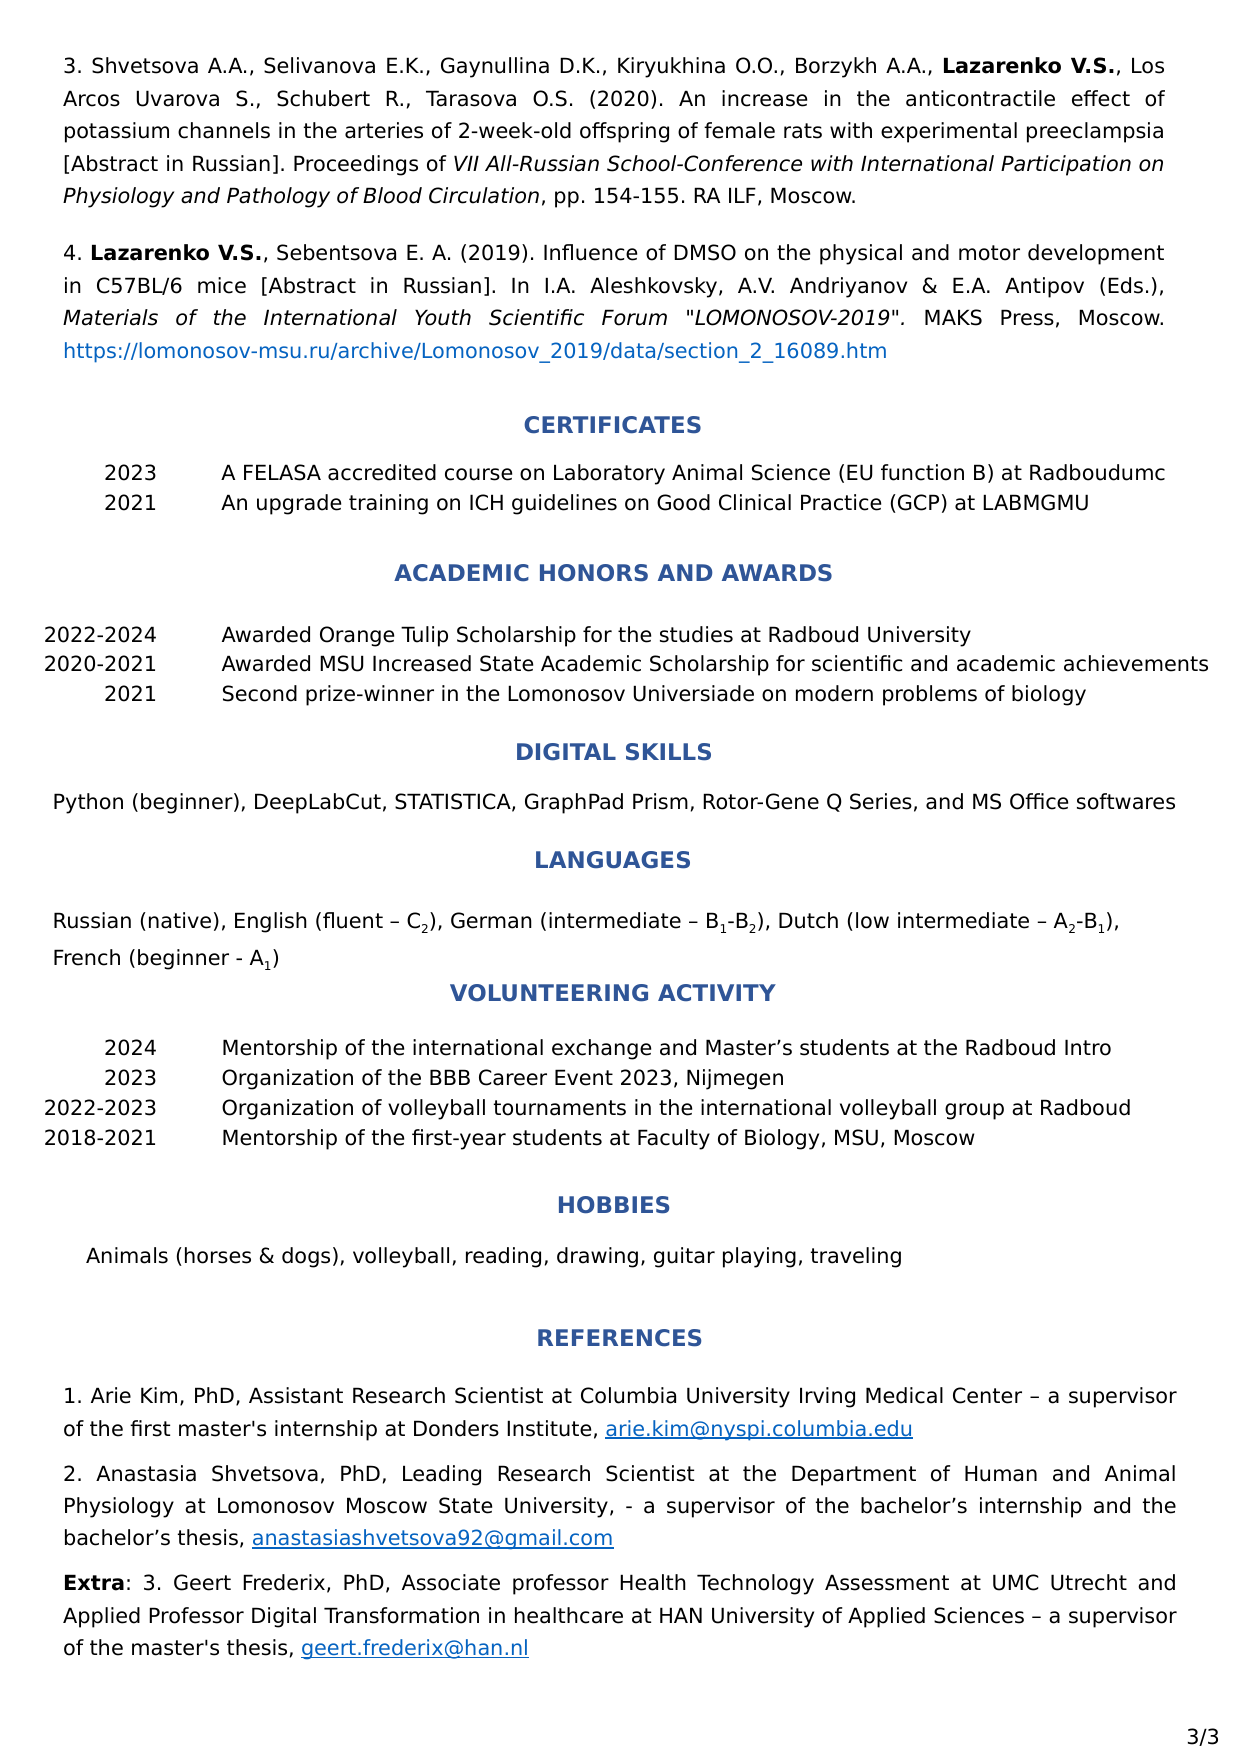

3. Shvetsova A.A., Selivanova E.K., Gaynullina D.K., Kiryukhina O.O., Borzykh A.A., Lazarenko V.S., Los Arcos Uvarova S., Schubert R., Tarasova O.S. (2020). An increase in the anticontractile effect of potassium channels in the arteries of 2-week-old offspring of female rats with experimental preeclampsia [Abstract in Russian]. Proceedings of VII All-Russian School-Conference with International Participation on Physiology and Pathology of Blood Circulation, pp. 154-155. RA ILF, Moscow.
4. Lazarenko V.S., Sebentsova E. A. (2019). Influence of DMSO on the physical and motor development in C57BL/6 mice [Abstract in Russian]. In I.A. Aleshkovsky, A.V. Andriyanov & E.A. Antipov (Eds.), Materials of the International Youth Scientific Forum "LOMONOSOV-2019". MAKS Press, Moscow. https://lomonosov-msu.ru/archive/Lomonosov_2019/data/section_2_16089.htm
CERTIFICATES
2023
2021
A FELASA accredited course on Laboratory Animal Science (EU function B) at Radboudumc
An upgrade training on ICH guidelines on Good Clinical Practice (GCP) at LABMGMU
ACADEMIC HONORS AND AWARDS
2022-2024
2020-2021
2021
Awarded Orange Tulip Scholarship for the studies at Radboud University
Awarded MSU Increased State Academic Scholarship for scientific and academic achievements
Second prize-winner in the Lomonosov Universiade on modern problems of biology
DIGITAL SKILLS
Python (beginner), DeepLabCut, STATISTICA, GraphPad Prism, Rotor-Gene Q Series, and MS Office softwares
LANGUAGES
Russian (native), English (fluent – С2), German (intermediate – B1-В2), Dutch (low intermediate – А2-В1), French (beginner - A1)
VOLUNTEERING ACTIVITY
2024
2023
2022-2023
2018-2021
Mentorship of the international exchange and Master’s students at the Radboud Intro
Organization of the BBB Career Event 2023, Nijmegen
Organization of volleyball tournaments in the international volleyball group at Radboud
Mentorship of the first-year students at Faculty of Biology, MSU, Moscow
HOBBIES
Animals (horses & dogs), volleyball, reading, drawing, guitar playing, traveling
REFERENCES
1. Arie Kim, PhD, Assistant Research Scientist at Columbia University Irving Medical Center – a supervisor of the first master's internship at Donders Institute, arie.kim@nyspi.columbia.edu
2. Anastasia Shvetsova, PhD, Leading Research Scientist at the Department of Human and Animal Physiology at Lomonosov Moscow State University, - a supervisor of the bachelor’s internship and the bachelor’s thesis, anastasiashvetsova92@gmail.com
Extra: 3. Geert Frederix, PhD, Associate professor Health Technology Assessment at UMC Utrecht and Applied Professor Digital Transformation in healthcare at HAN University of Applied Sciences – a supervisor of the master's thesis, geert.frederix@han.nl
3/3